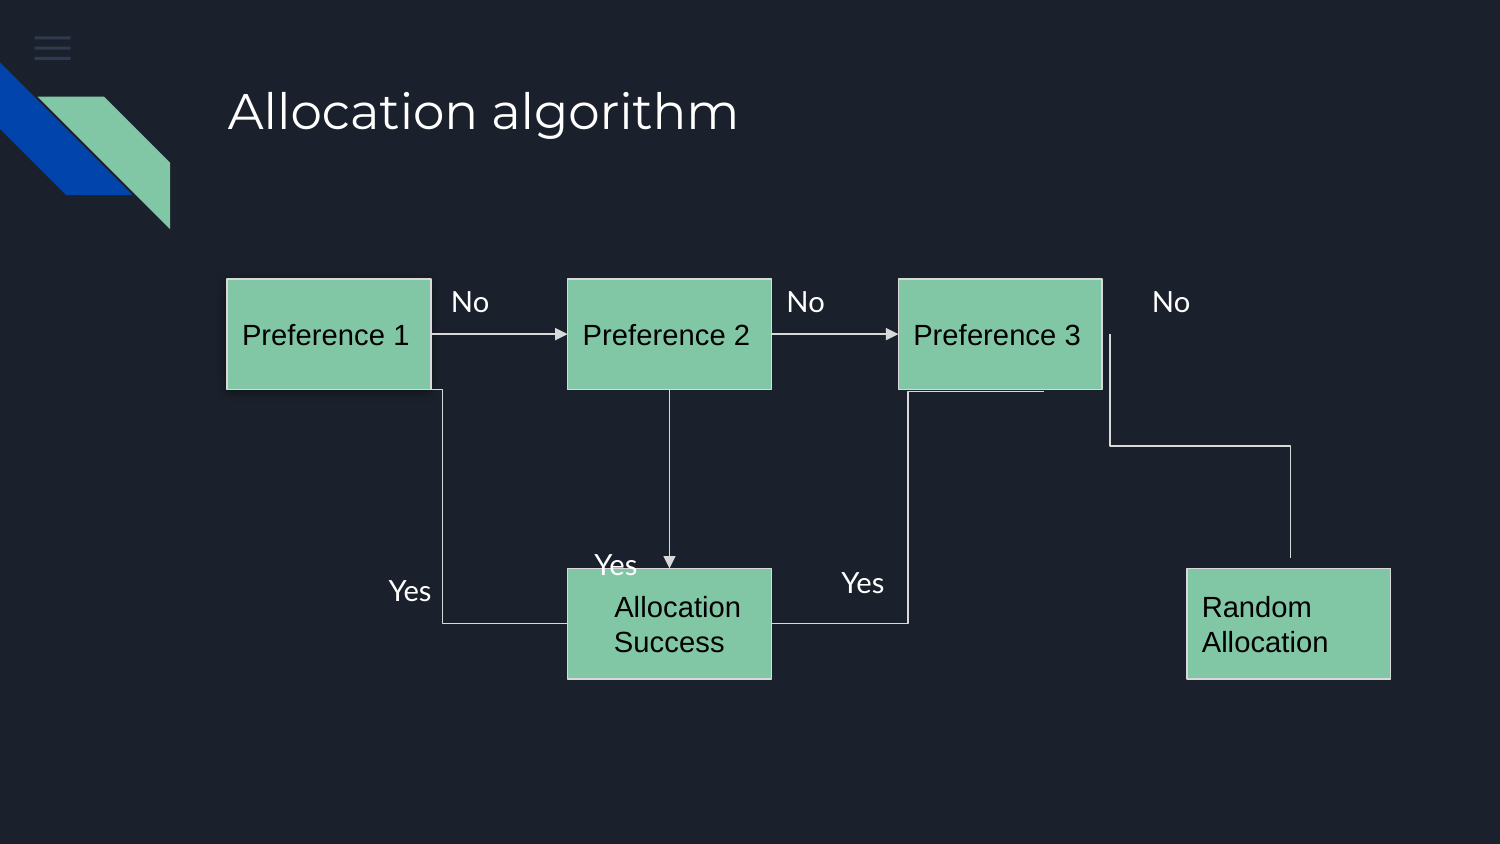

# Allocation algorithm
Yes
No
No
No
Preference 1
Preference 2
Preference 3
         Yes
Yes
Yes
  Allocation Success
Random Allocation